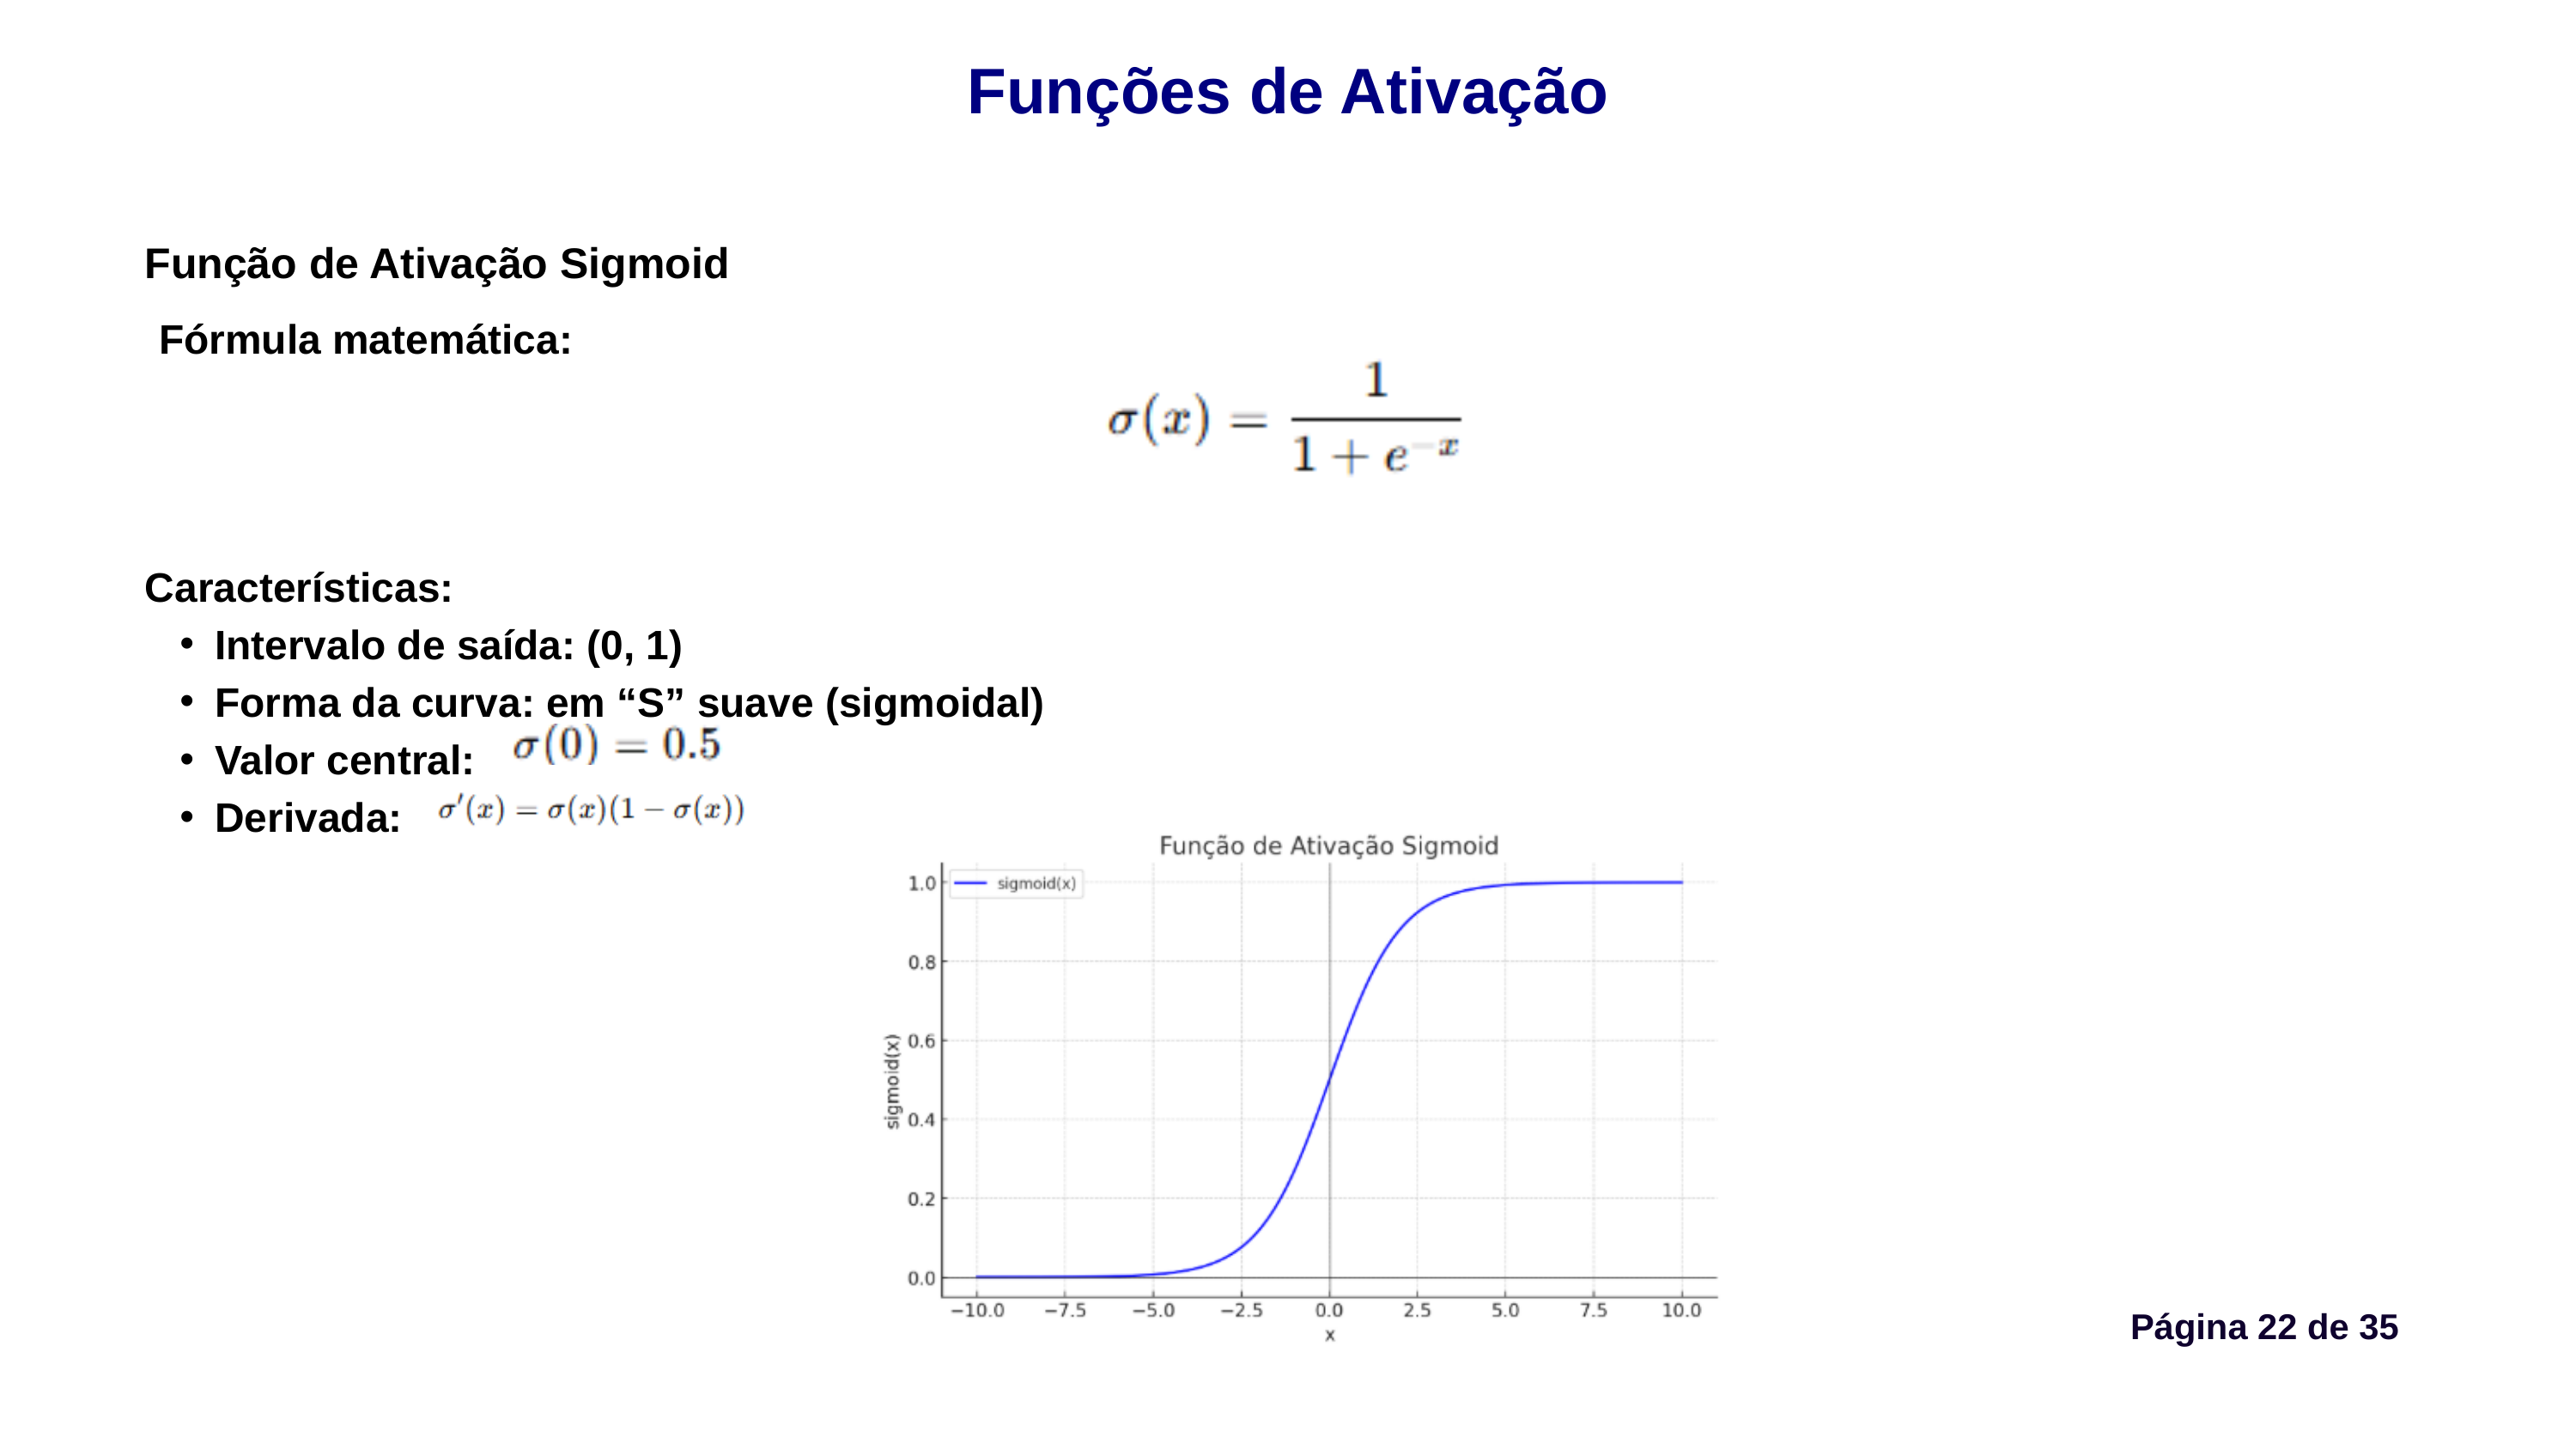

Funções de Ativação
Função de Ativação Sigmoid
Fórmula matemática:

Características:
Intervalo de saída: (0, 1)
Forma da curva: em “S” suave (sigmoidal)
Valor central:
Derivada:

Página 22 de 35